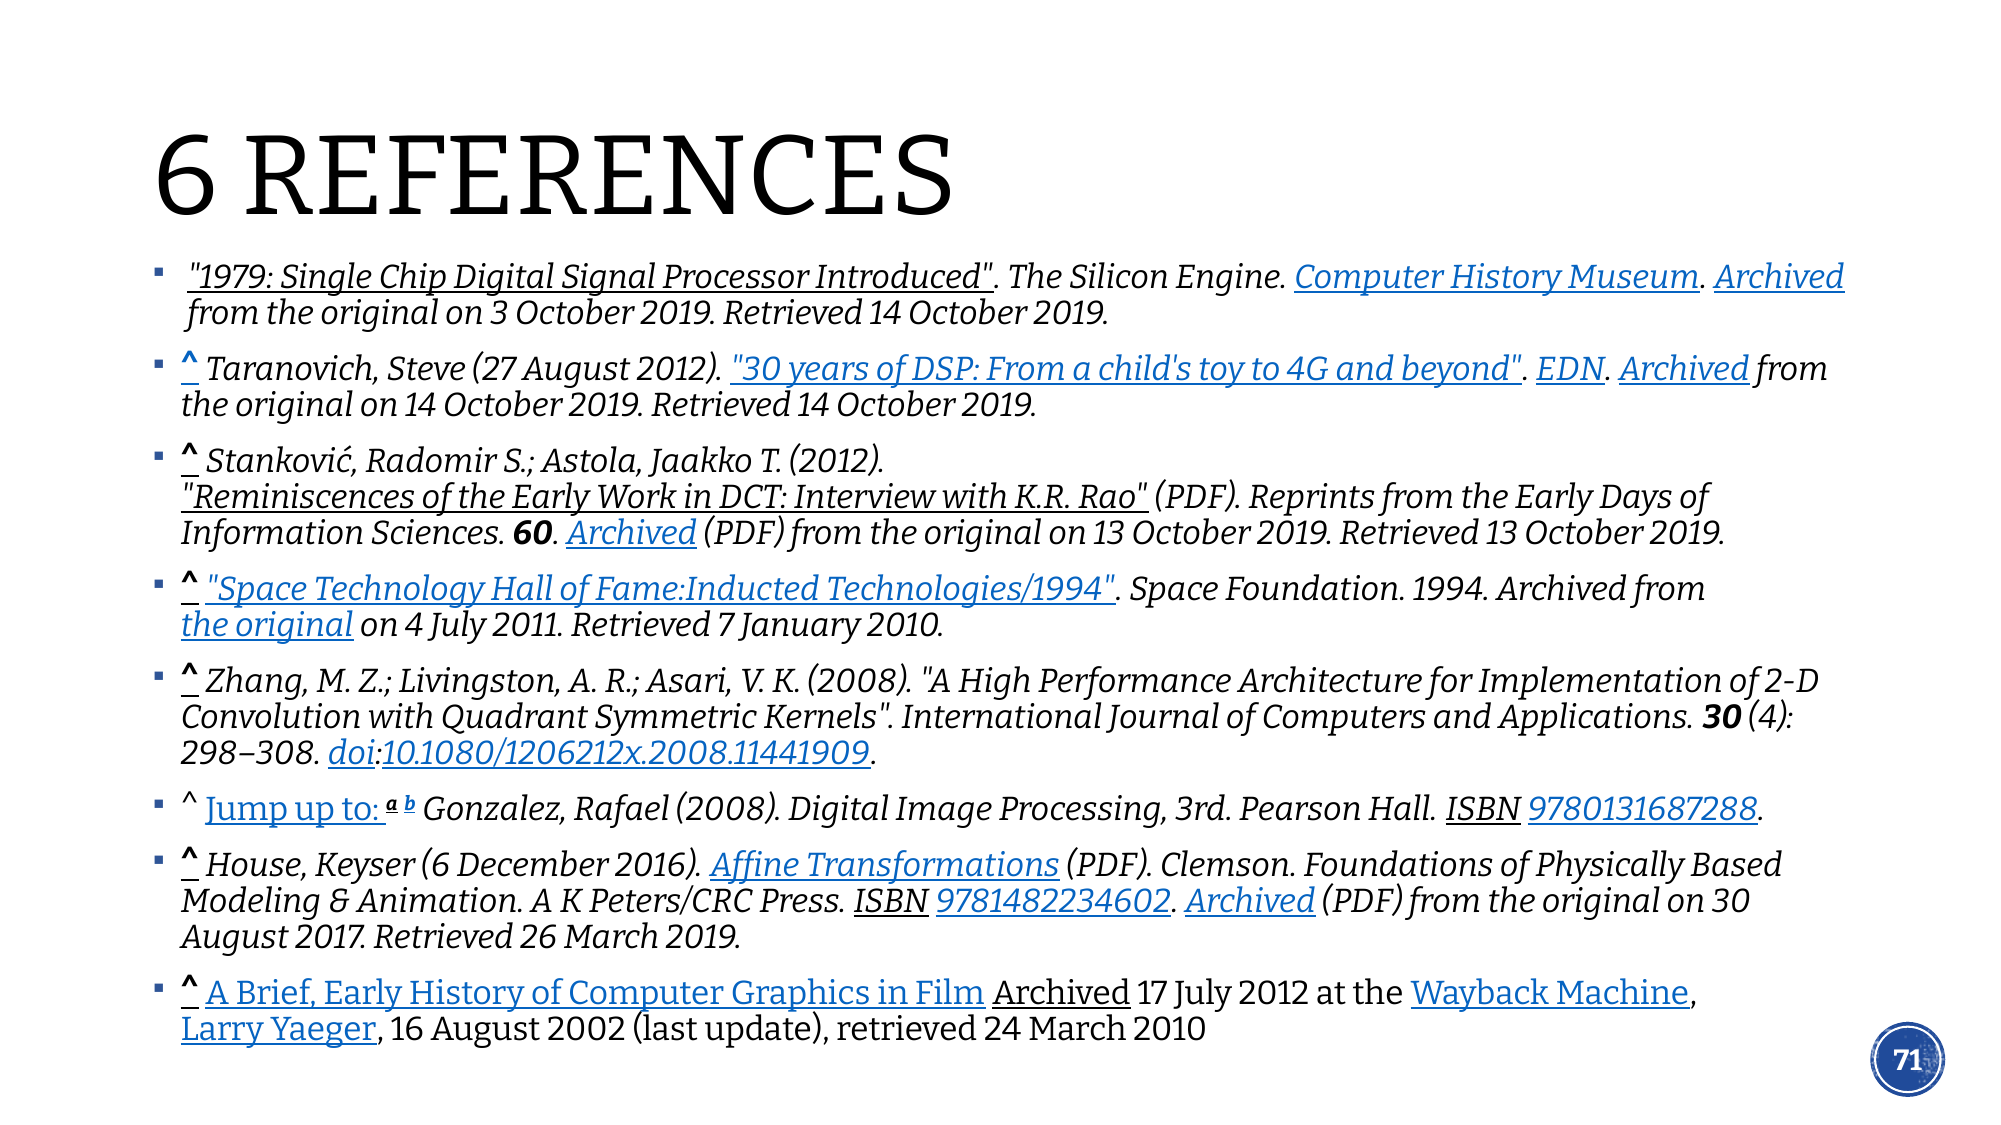

# 6 References
 "1979: Single Chip Digital Signal Processor Introduced". The Silicon Engine. Computer History Museum. Archived from the original on 3 October 2019. Retrieved 14 October 2019.
^ Taranovich, Steve (27 August 2012). "30 years of DSP: From a child's toy to 4G and beyond". EDN. Archived from the original on 14 October 2019. Retrieved 14 October 2019.
^ Stanković, Radomir S.; Astola, Jaakko T. (2012). "Reminiscences of the Early Work in DCT: Interview with K.R. Rao" (PDF). Reprints from the Early Days of Information Sciences. 60. Archived (PDF) from the original on 13 October 2019. Retrieved 13 October 2019.
^ "Space Technology Hall of Fame:Inducted Technologies/1994". Space Foundation. 1994. Archived from the original on 4 July 2011. Retrieved 7 January 2010.
^ Zhang, M. Z.; Livingston, A. R.; Asari, V. K. (2008). "A High Performance Architecture for Implementation of 2-D Convolution with Quadrant Symmetric Kernels". International Journal of Computers and Applications. 30 (4): 298–308. doi:10.1080/1206212x.2008.11441909.
^ Jump up to: a b Gonzalez, Rafael (2008). Digital Image Processing, 3rd. Pearson Hall. ISBN 9780131687288.
^ House, Keyser (6 December 2016). Affine Transformations (PDF). Clemson. Foundations of Physically Based Modeling & Animation. A K Peters/CRC Press. ISBN 9781482234602. Archived (PDF) from the original on 30 August 2017. Retrieved 26 March 2019.
^ A Brief, Early History of Computer Graphics in Film Archived 17 July 2012 at the Wayback Machine, Larry Yaeger, 16 August 2002 (last update), retrieved 24 March 2010

71